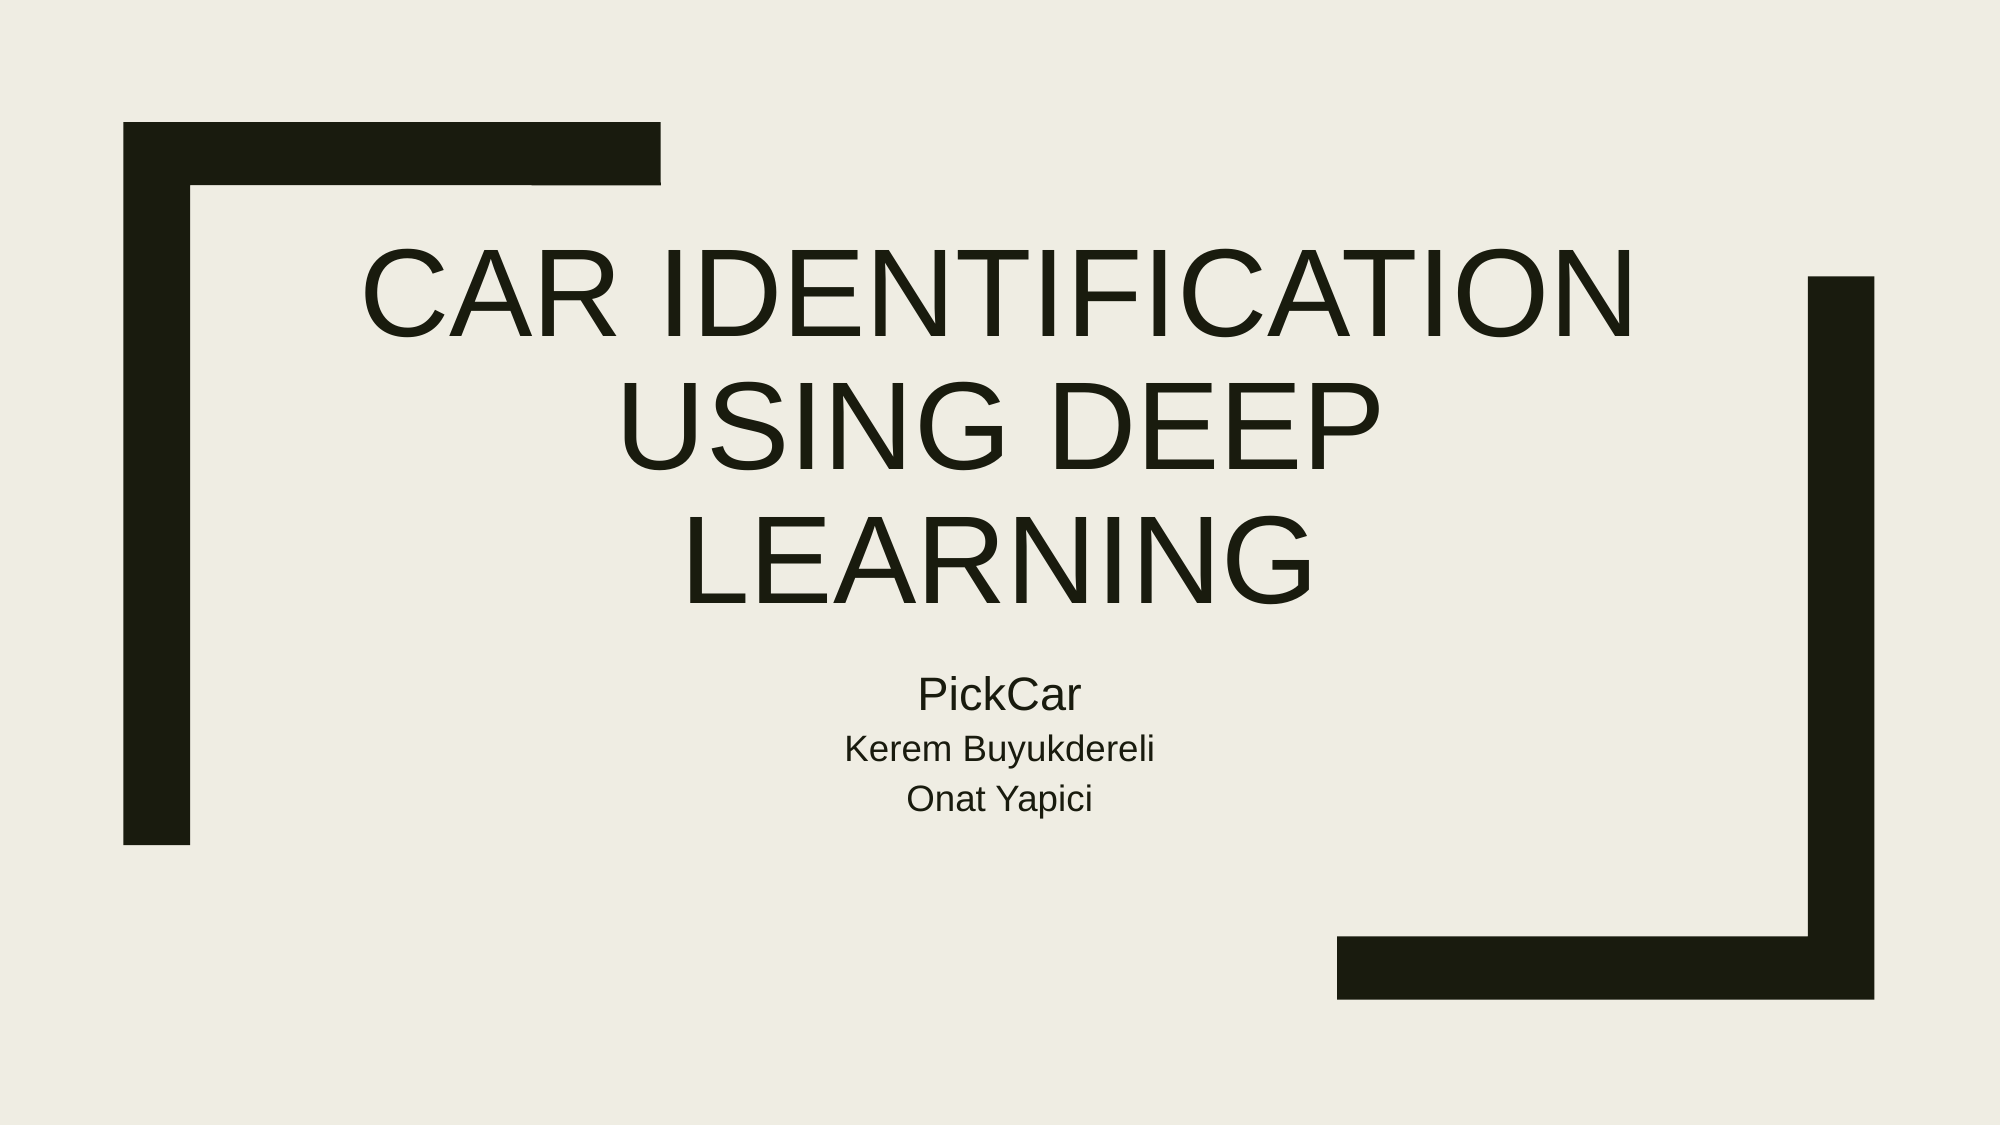

# Car identification using deep learning
PickCar
Kerem Buyukdereli
Onat Yapici